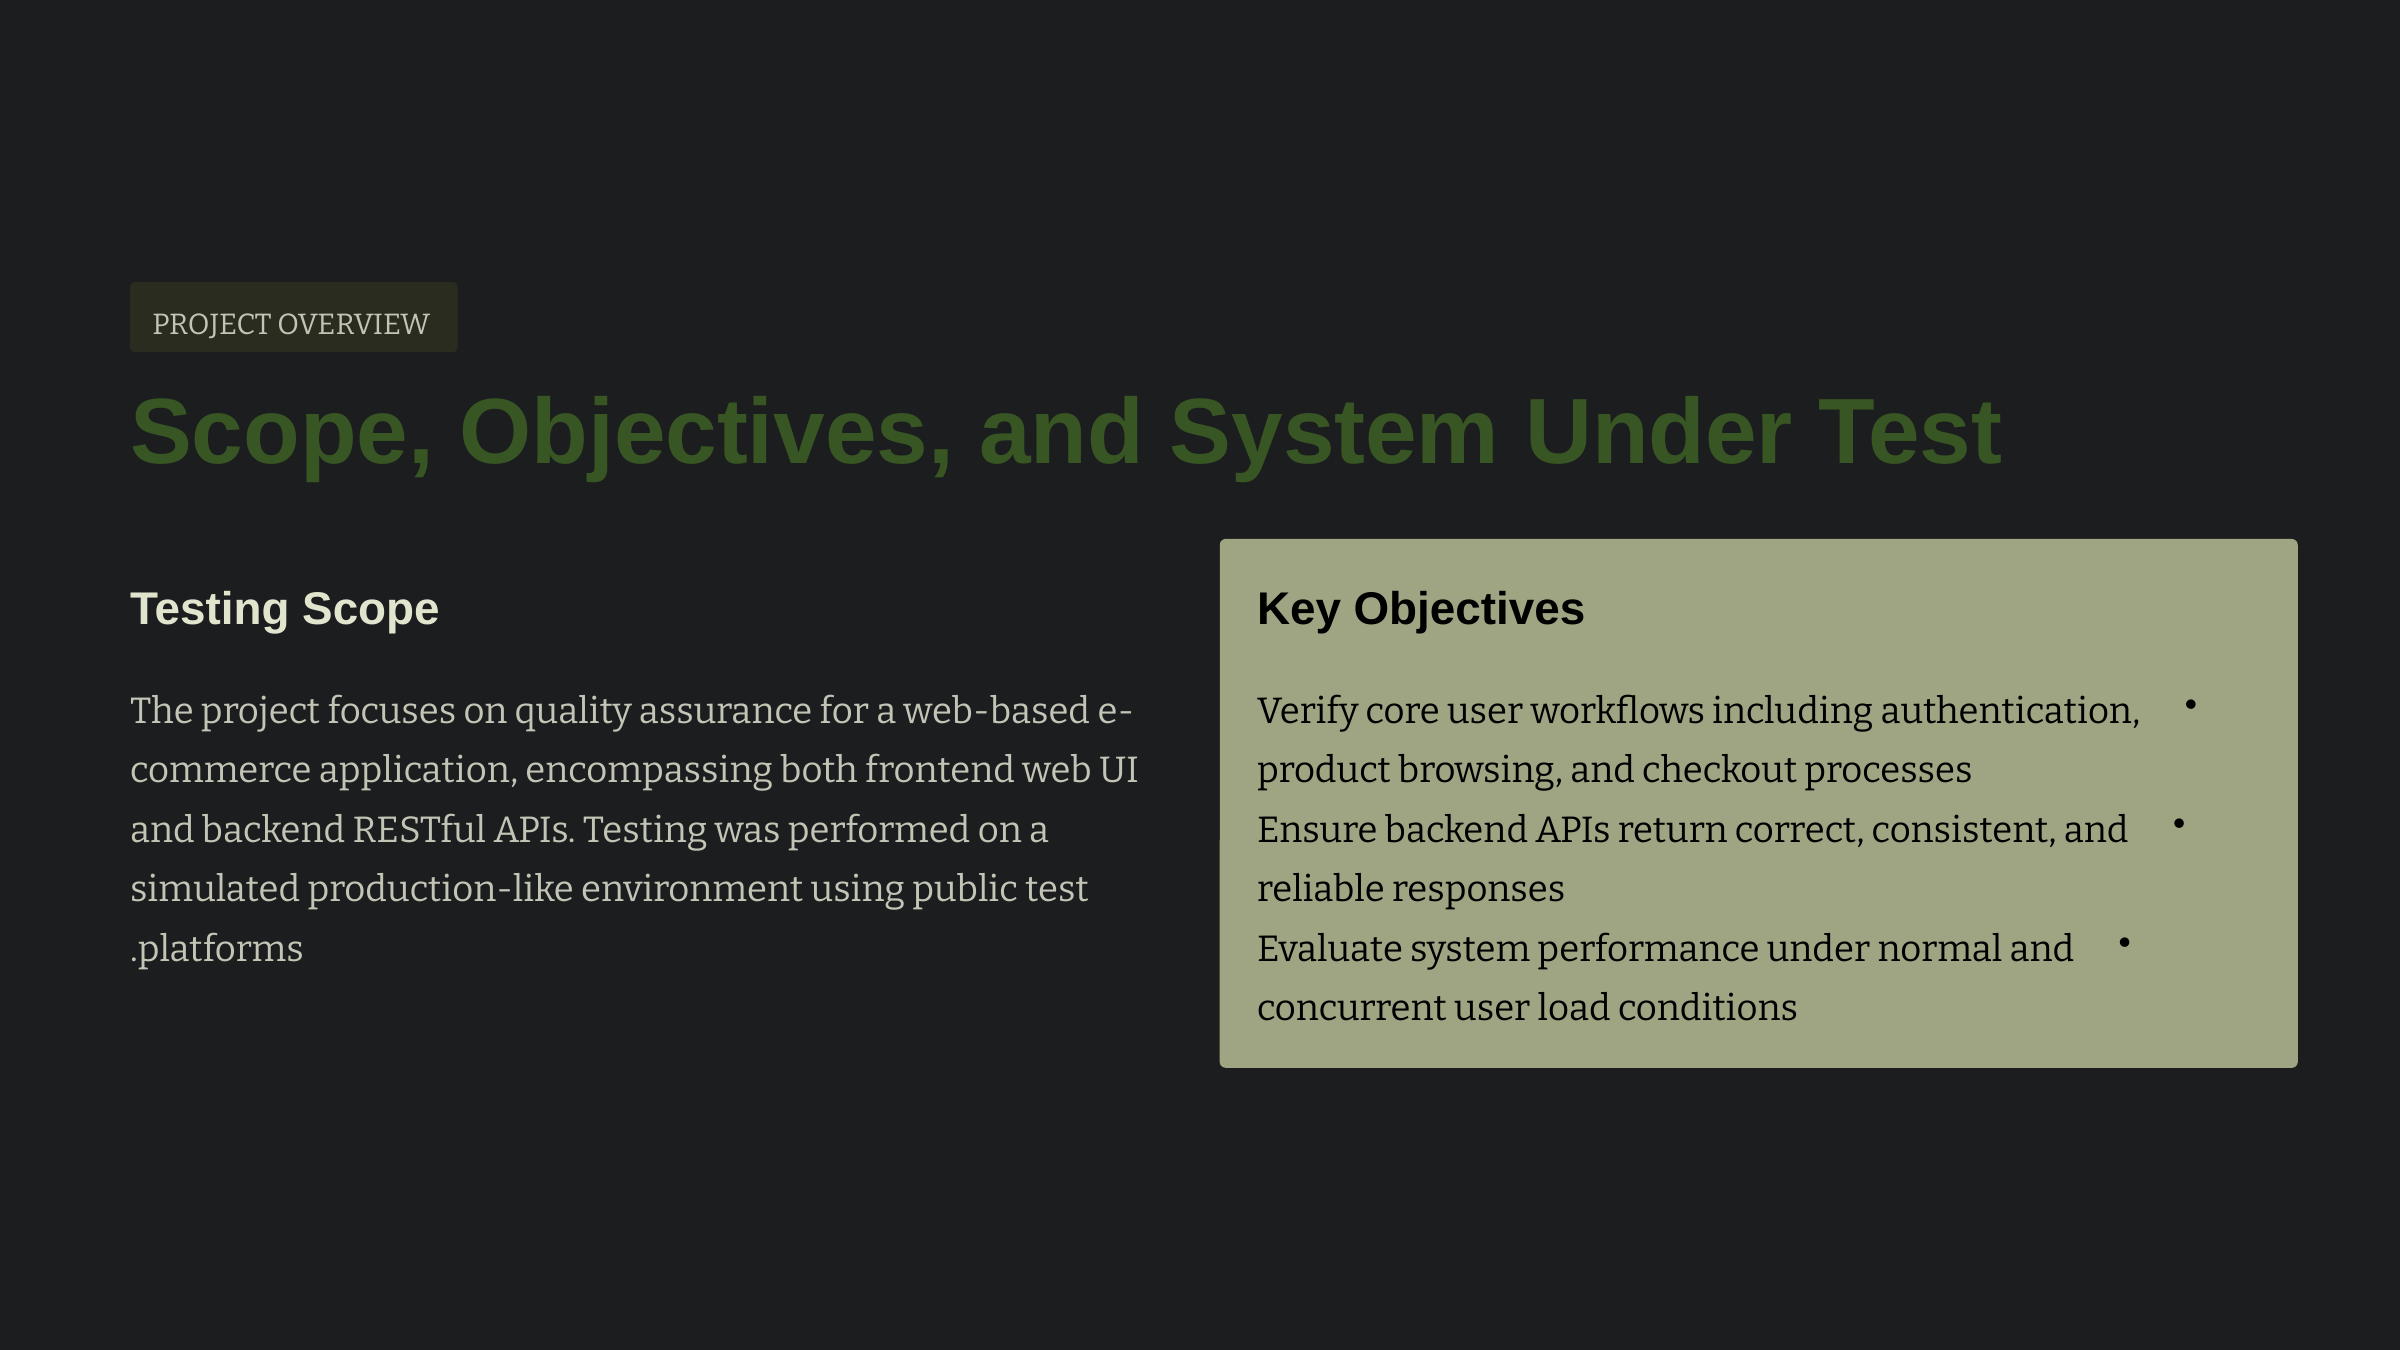

PROJECT OVERVIEW
Scope, Objectives, and System Under Test

Testing Scope
Key Objectives
The project focuses on quality assurance for a web-based e-commerce application, encompassing both frontend web UI and backend RESTful APIs. Testing was performed on a simulated production-like environment using public test platforms.
Verify core user workflows including authentication, product browsing, and checkout processes
Ensure backend APIs return correct, consistent, and reliable responses
Evaluate system performance under normal and concurrent user load conditions